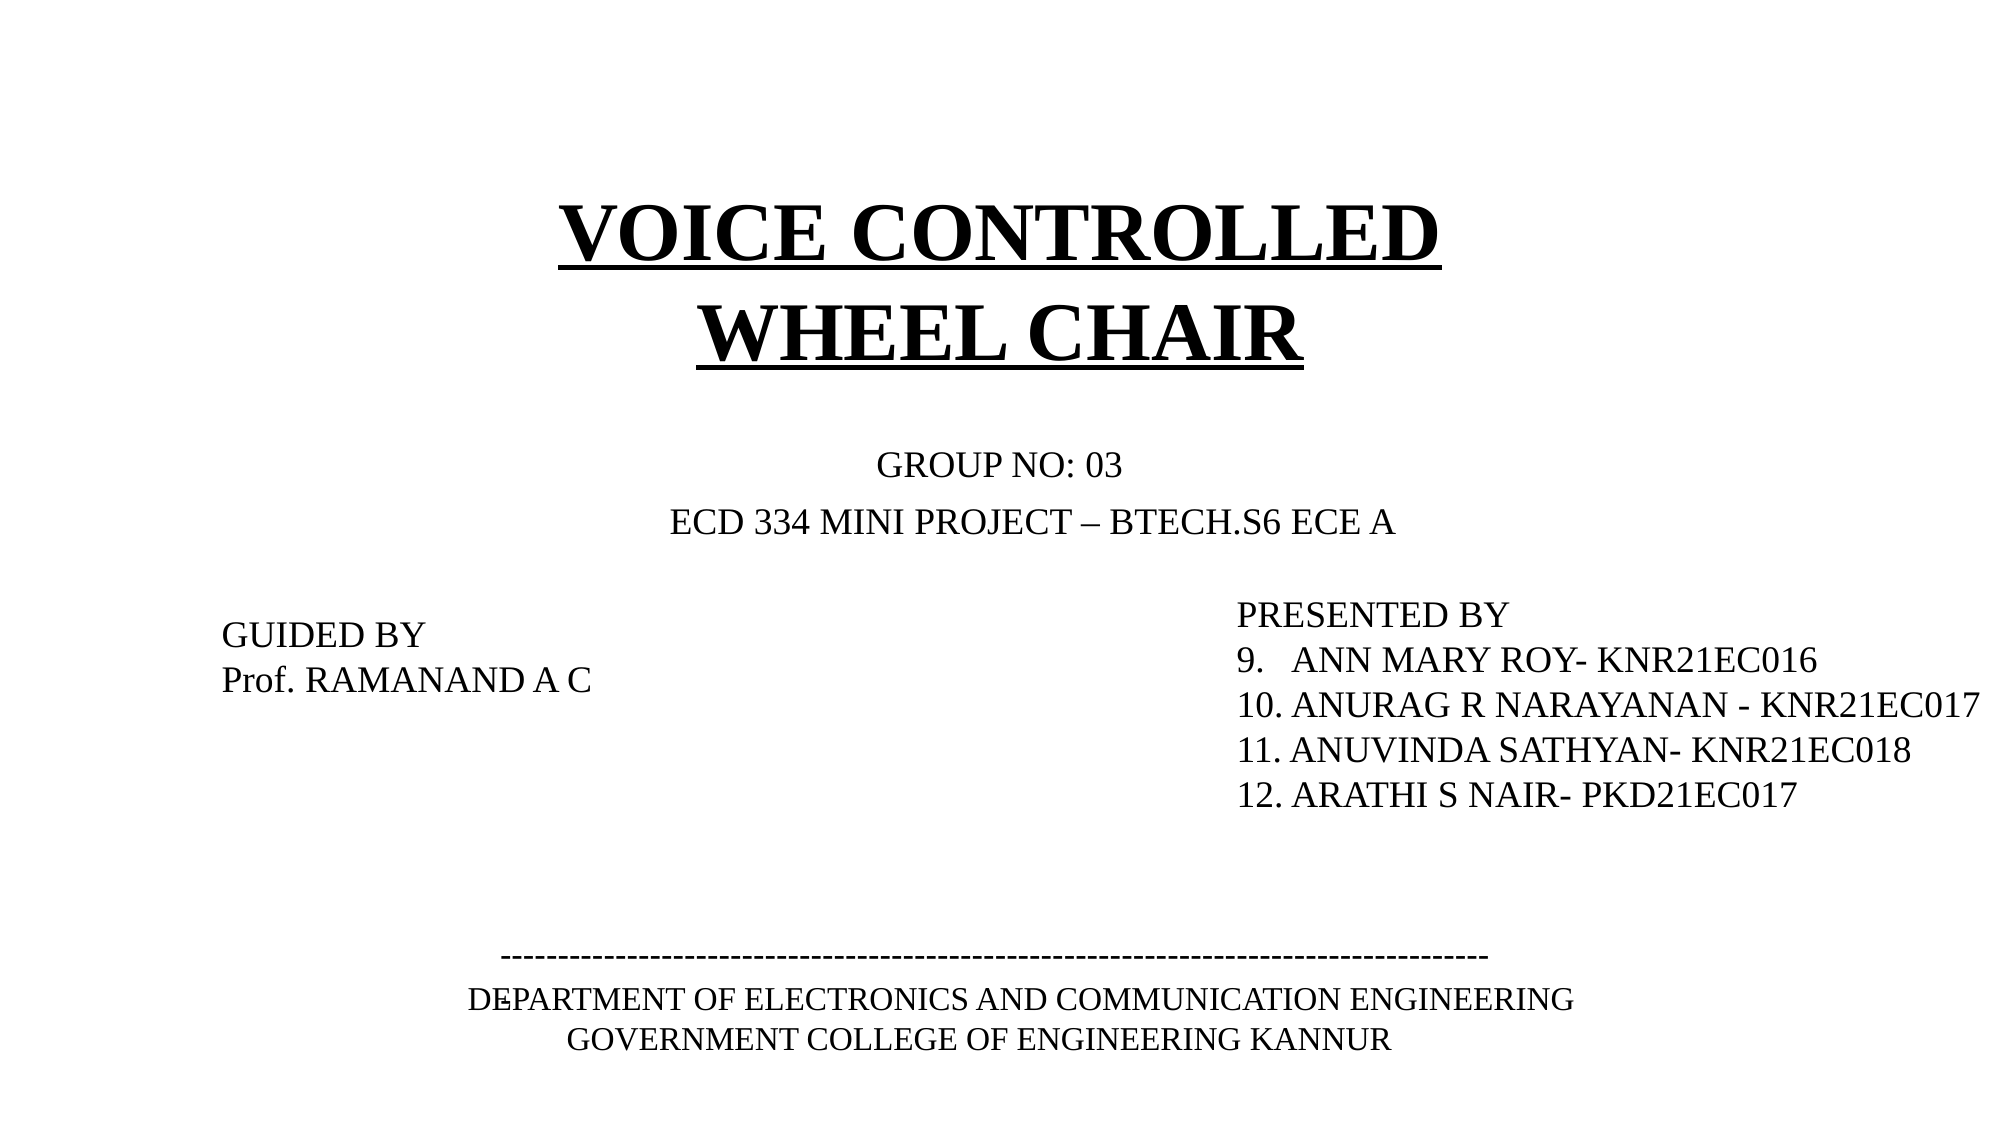

VOICE CONTROLLED WHEEL CHAIR
GROUP NO: 03
ECD 334 MINI PROJECT – BTECH.S6 ECE A
PRESENTED BY
9.   ANN MARY ROY- KNR21EC016
10. ANURAG R NARAYANAN - KNR21EC017
11. ANUVINDA SATHYAN- KNR21EC018
12. ARATHI S NAIR- PKD21EC017
GUIDED BY
Prof. RAMANAND A C
---------------------------------------------------------------------------------------
DEPARTMENT OF ELECTRONICS AND COMMUNICATION ENGINEERING
            GOVERNMENT COLLEGE OF ENGINEERING KANNUR